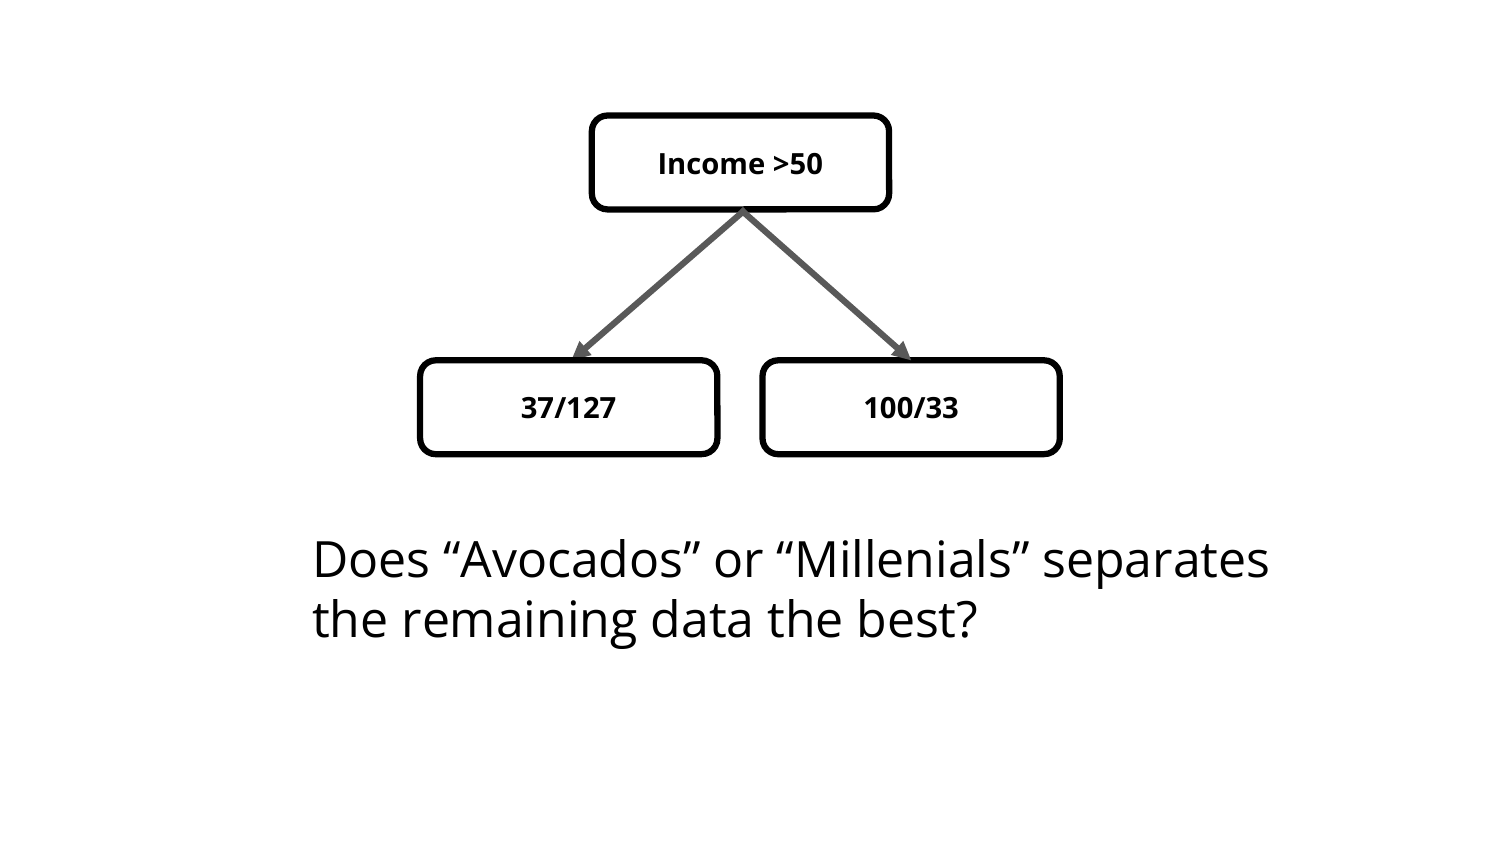

Income >50

37/127
100/33
Does “Avocados” or “Millenials” separates the remaining data the best?